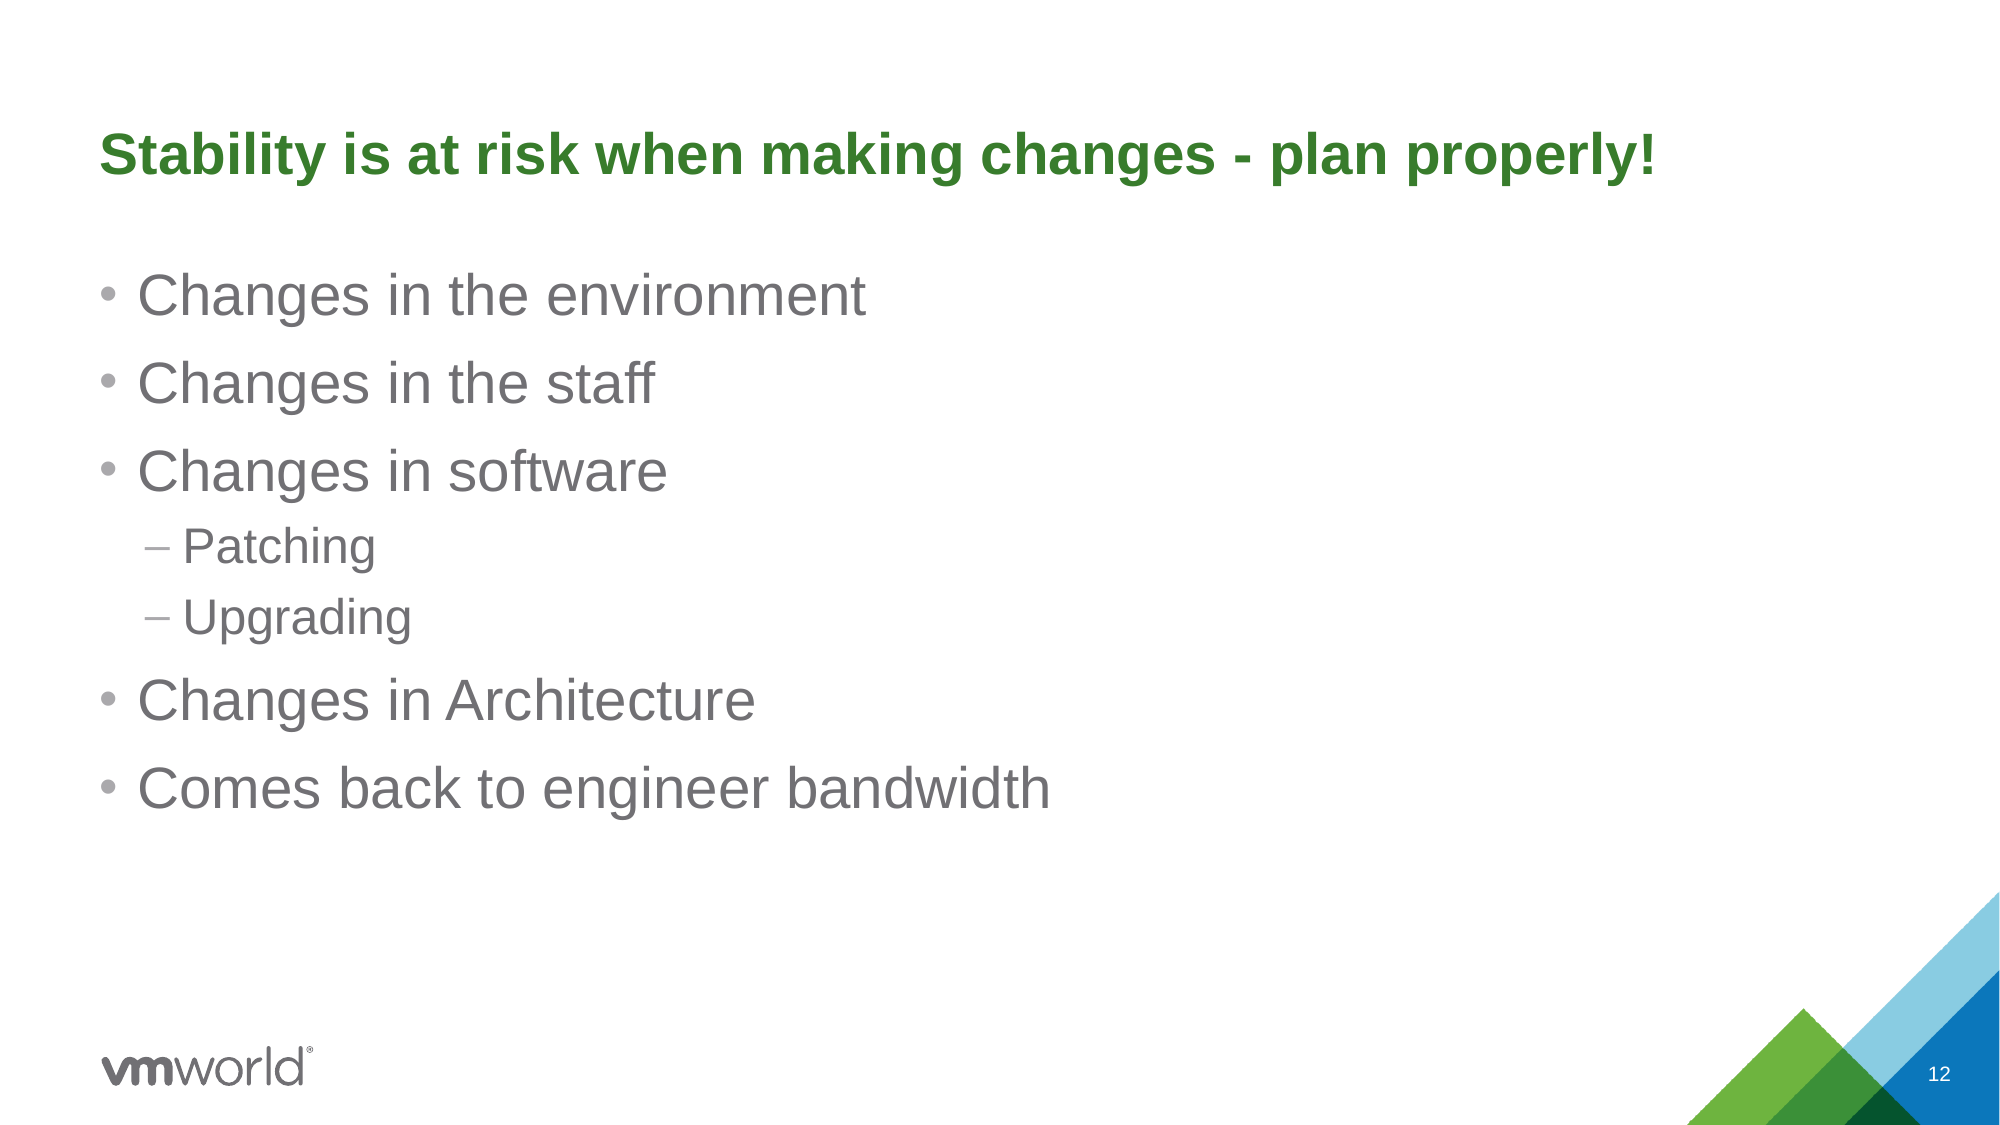

# Stability is at risk when making changes - plan properly!
Changes in the environment
Changes in the staff
Changes in software
Patching
Upgrading
Changes in Architecture
Comes back to engineer bandwidth
12